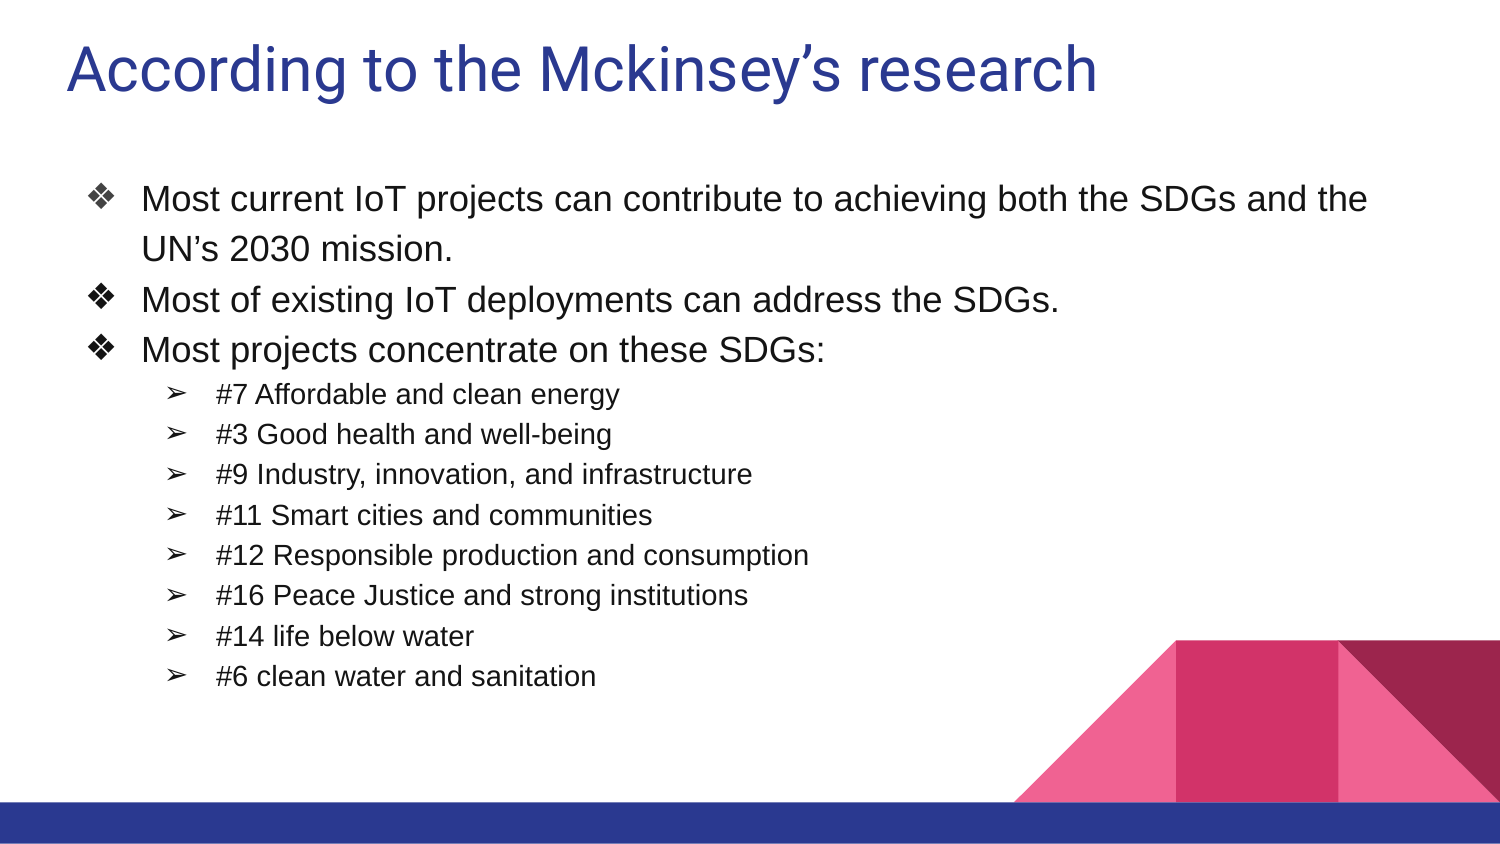

# According to the Mckinsey’s research
Most current IoT projects can contribute to achieving both the SDGs and the UN’s 2030 mission.
Most of existing IoT deployments can address the SDGs.
Most projects concentrate on these SDGs:
#7 Affordable and clean energy
#3 Good health and well-being
#9 Industry, innovation, and infrastructure
#11 Smart cities and communities
#12 Responsible production and consumption
#16 Peace Justice and strong institutions
#14 life below water
#6 clean water and sanitation